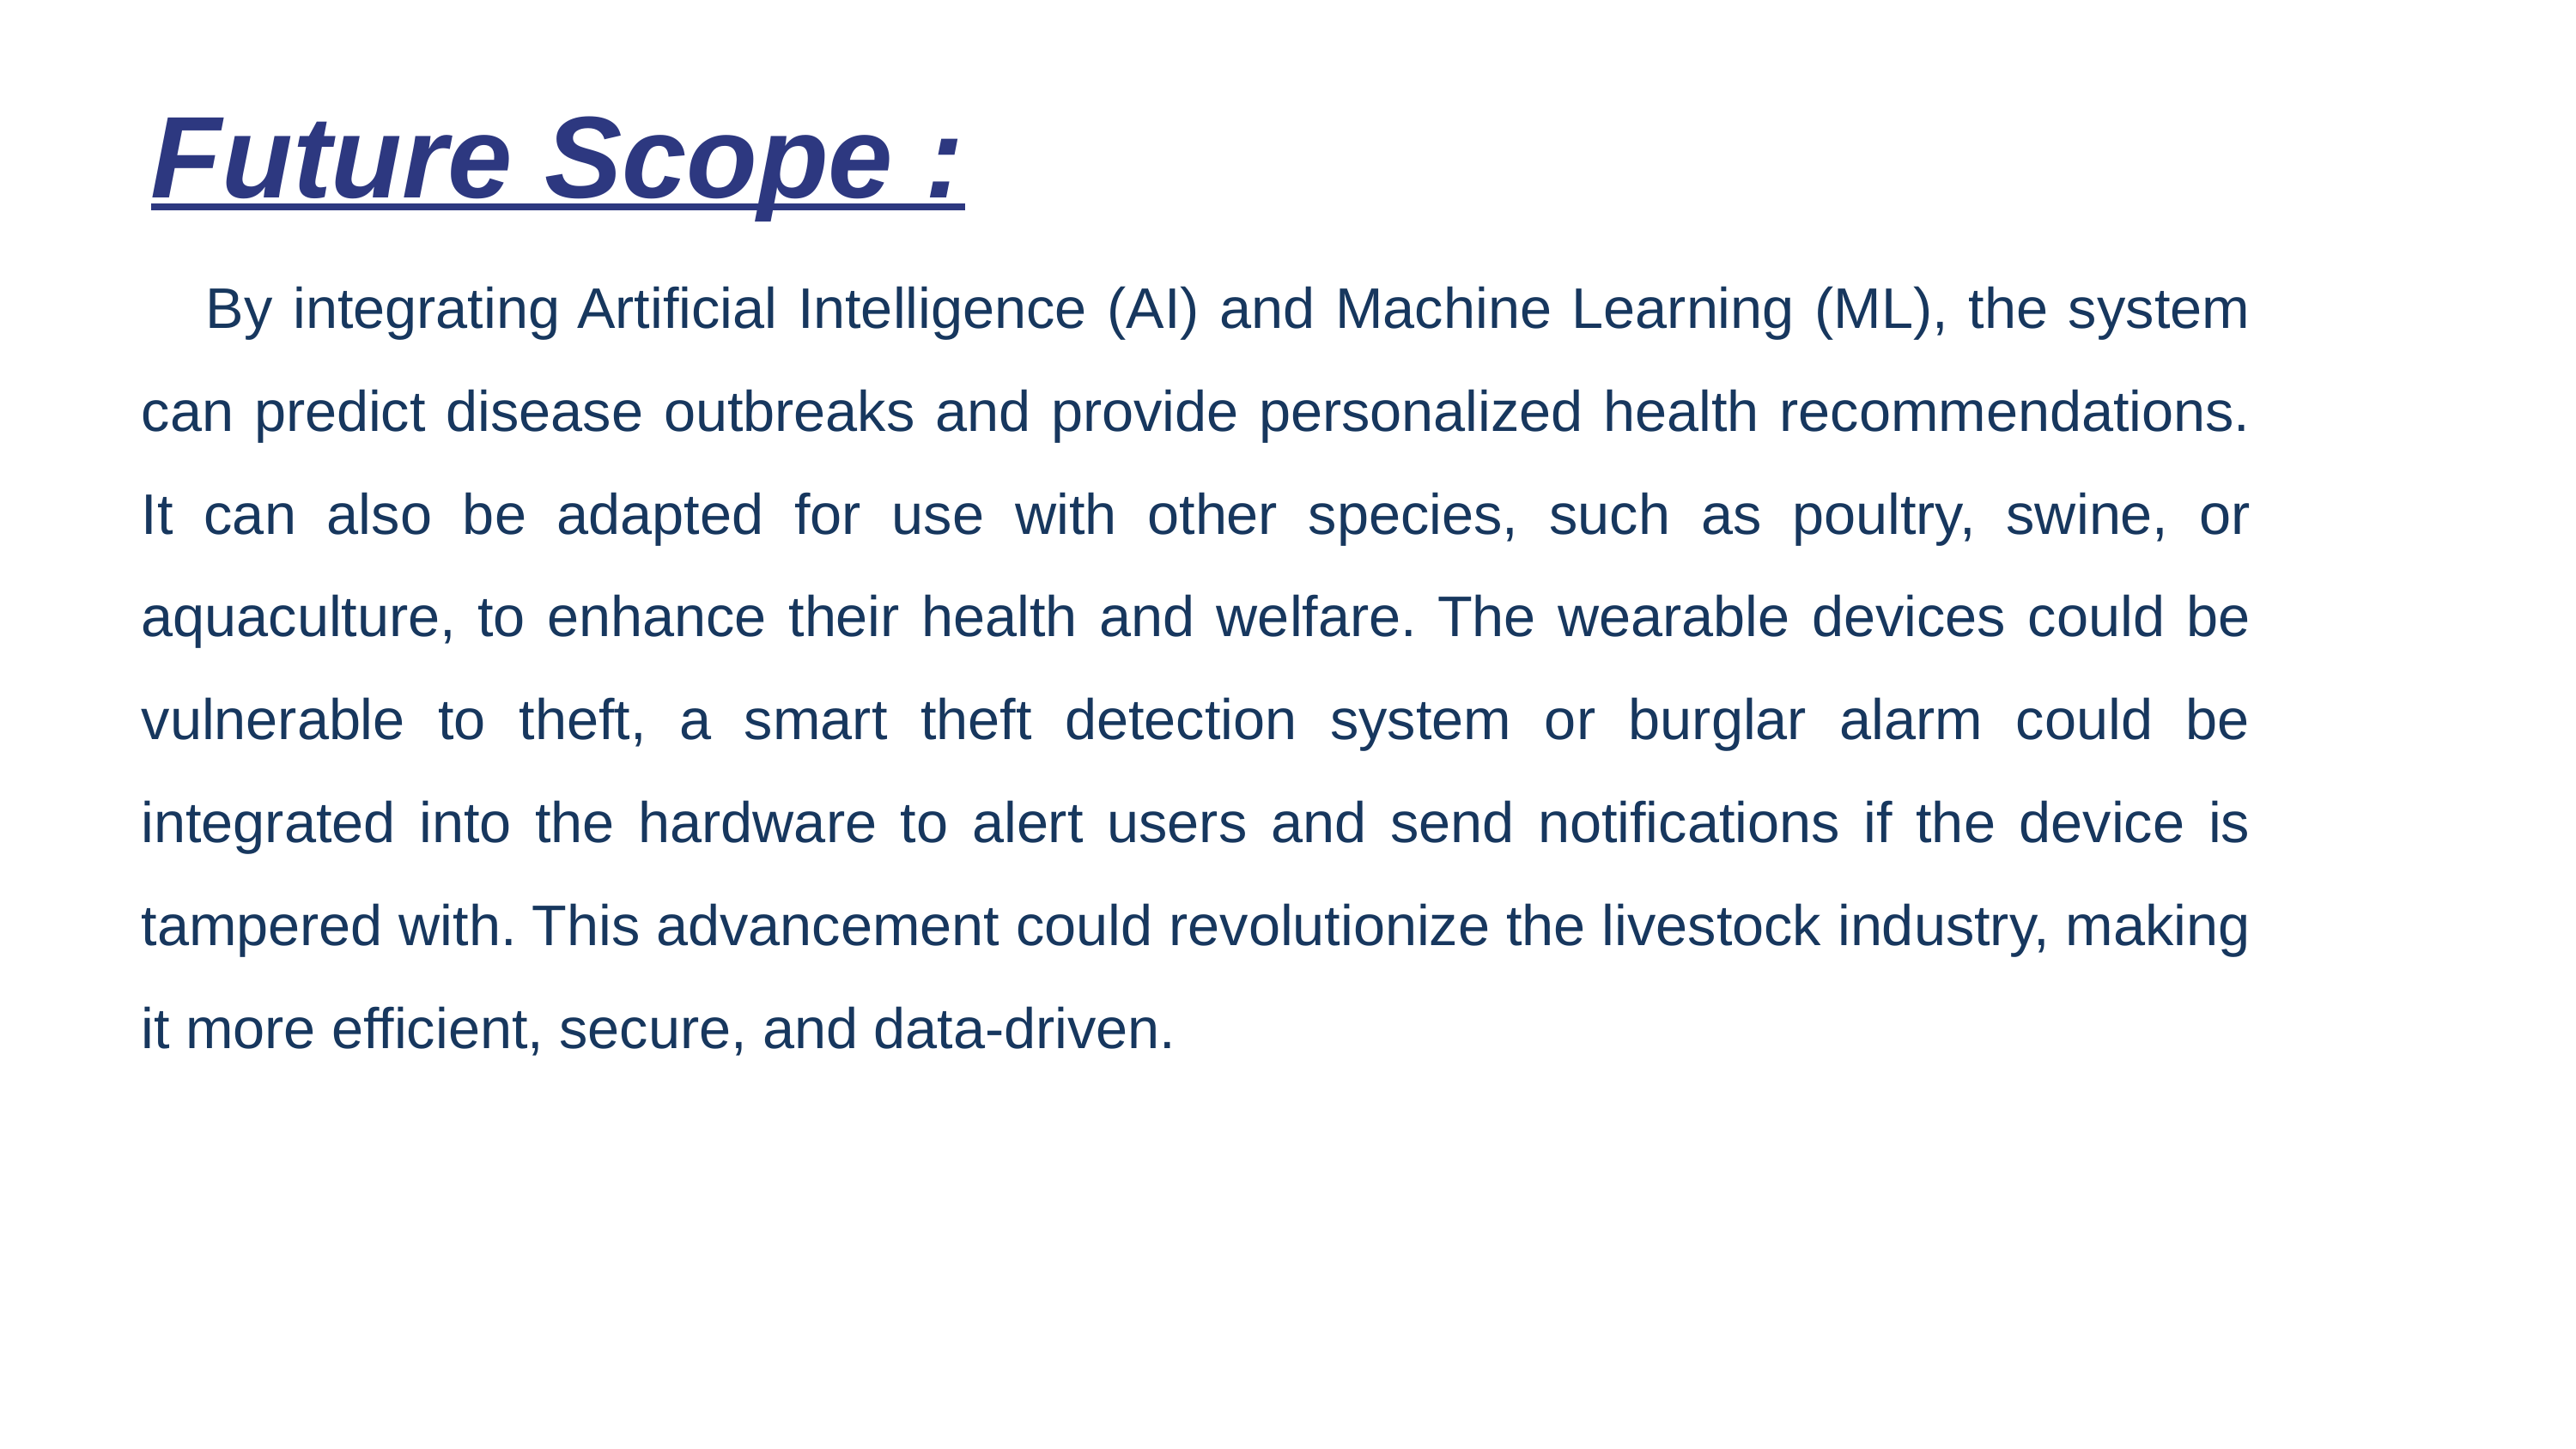

Future Scope :
By integrating Artificial Intelligence (AI) and Machine Learning (ML), the system can predict disease outbreaks and provide personalized health recommendations. It can also be adapted for use with other species, such as poultry, swine, or aquaculture, to enhance their health and welfare. The wearable devices could be vulnerable to theft, a smart theft detection system or burglar alarm could be integrated into the hardware to alert users and send notifications if the device is tampered with. This advancement could revolutionize the livestock industry, making it more efficient, secure, and data-driven.